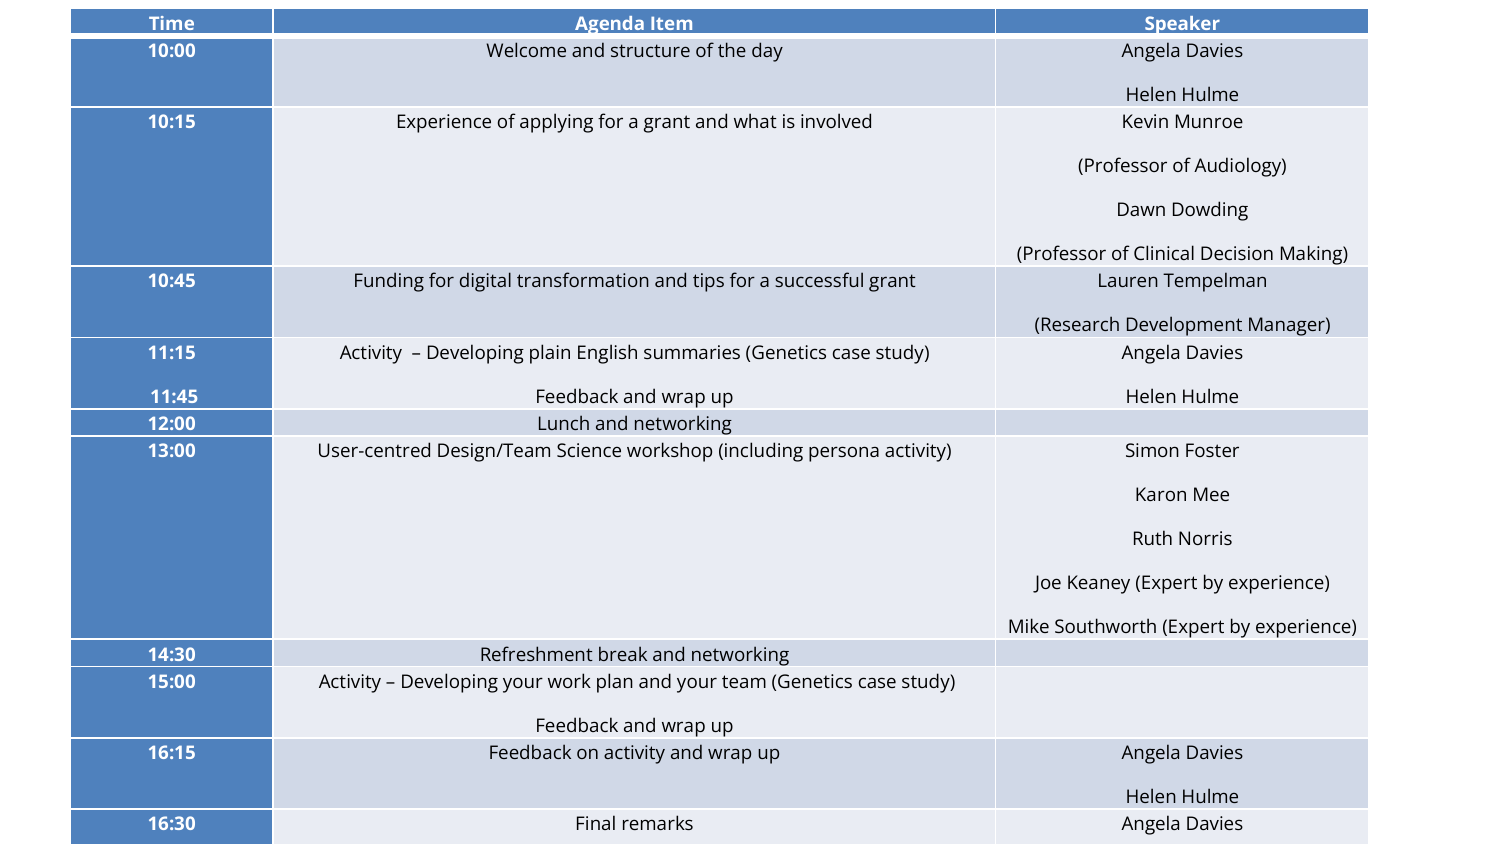

| Time | Agenda Item | Speaker |
| --- | --- | --- |
| 10:00 | Welcome and structure of the day | Angela Davies Helen Hulme |
| 10:15 | Experience of applying for a grant and what is involved | Kevin Munroe (Professor of Audiology) Dawn Dowding (Professor of Clinical Decision Making) |
| 10:45 | Funding for digital transformation and tips for a successful grant | Lauren Tempelman (Research Development Manager) |
| 11:15  11:45 | Activity – Developing plain English summaries (Genetics case study) Feedback and wrap up | Angela Davies Helen Hulme |
| 12:00 | Lunch and networking |  |
| 13:00 | User-centred Design/Team Science workshop (including persona activity) | Simon Foster Karon Mee Ruth Norris Joe Keaney (Expert by experience) Mike Southworth (Expert by experience) |
| 14:30 | Refreshment break and networking |  |
| 15:00 | Activity – Developing your work plan and your team (Genetics case study) Feedback and wrap up |  |
| 16:15 | Feedback on activity and wrap up | Angela Davies Helen Hulme |
| 16:30 | Final remarks | Angela Davies Helen Hulme |
| 16:45 | Close |  |
# Agenda